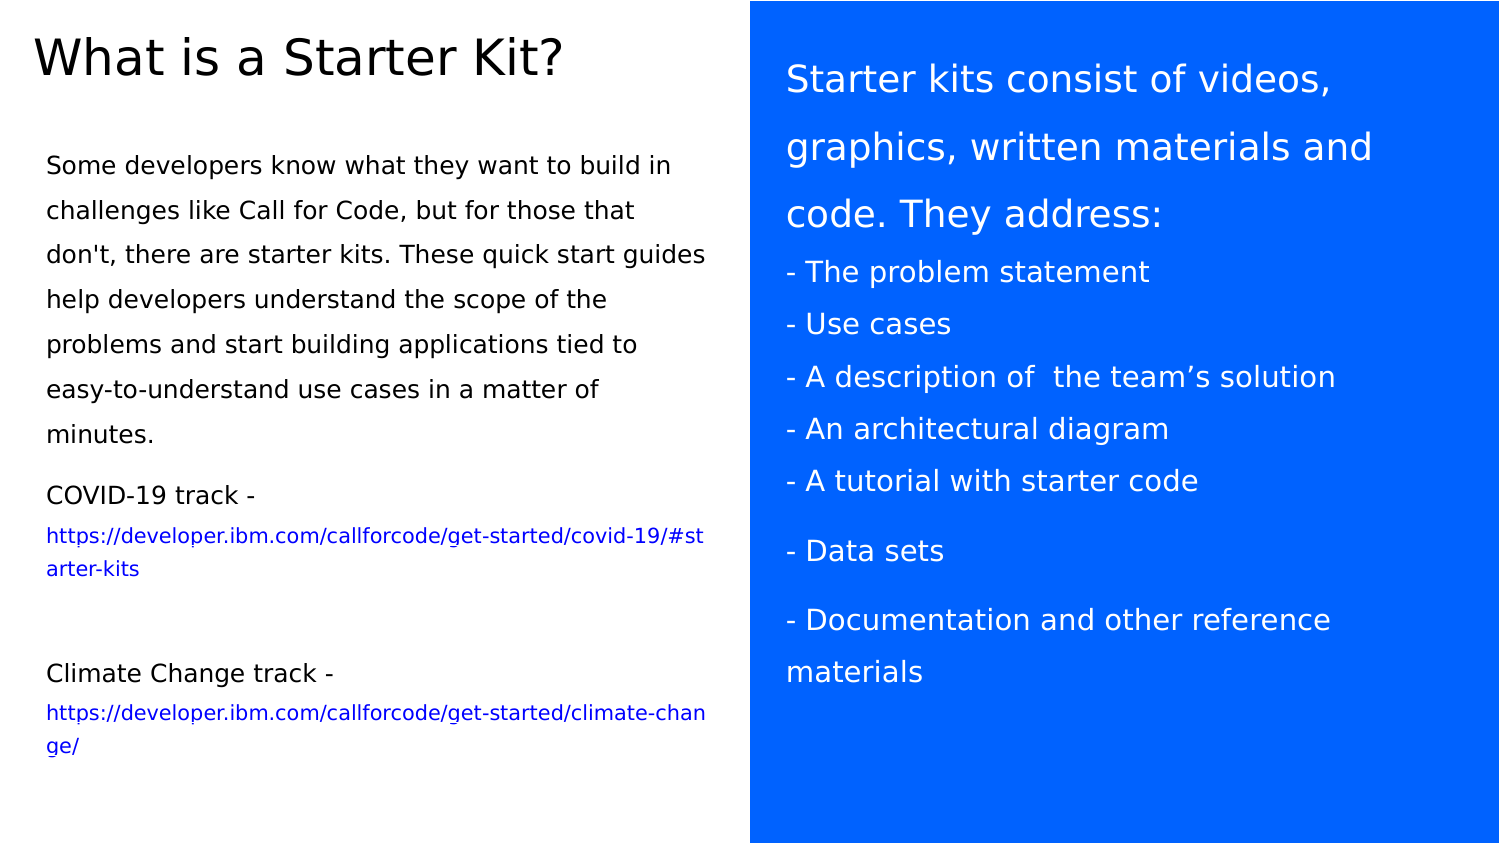

Starter kits consist of videos, graphics, written materials and code. They address:
- The problem statement
- Use cases
- A description of  the team’s solution
- An architectural diagram
- A tutorial with starter code
- Data sets
- Documentation and other reference materials
What is a Starter Kit?
Some developers know what they want to build in challenges like Call for Code, but for those that don't, there are starter kits. These quick start guides help developers understand the scope of the problems and start building applications tied to easy-to-understand use cases in a matter of minutes.
COVID-19 track - https://developer.ibm.com/callforcode/get-started/covid-19/#starter-kits
Climate Change track - https://developer.ibm.com/callforcode/get-started/climate-change/